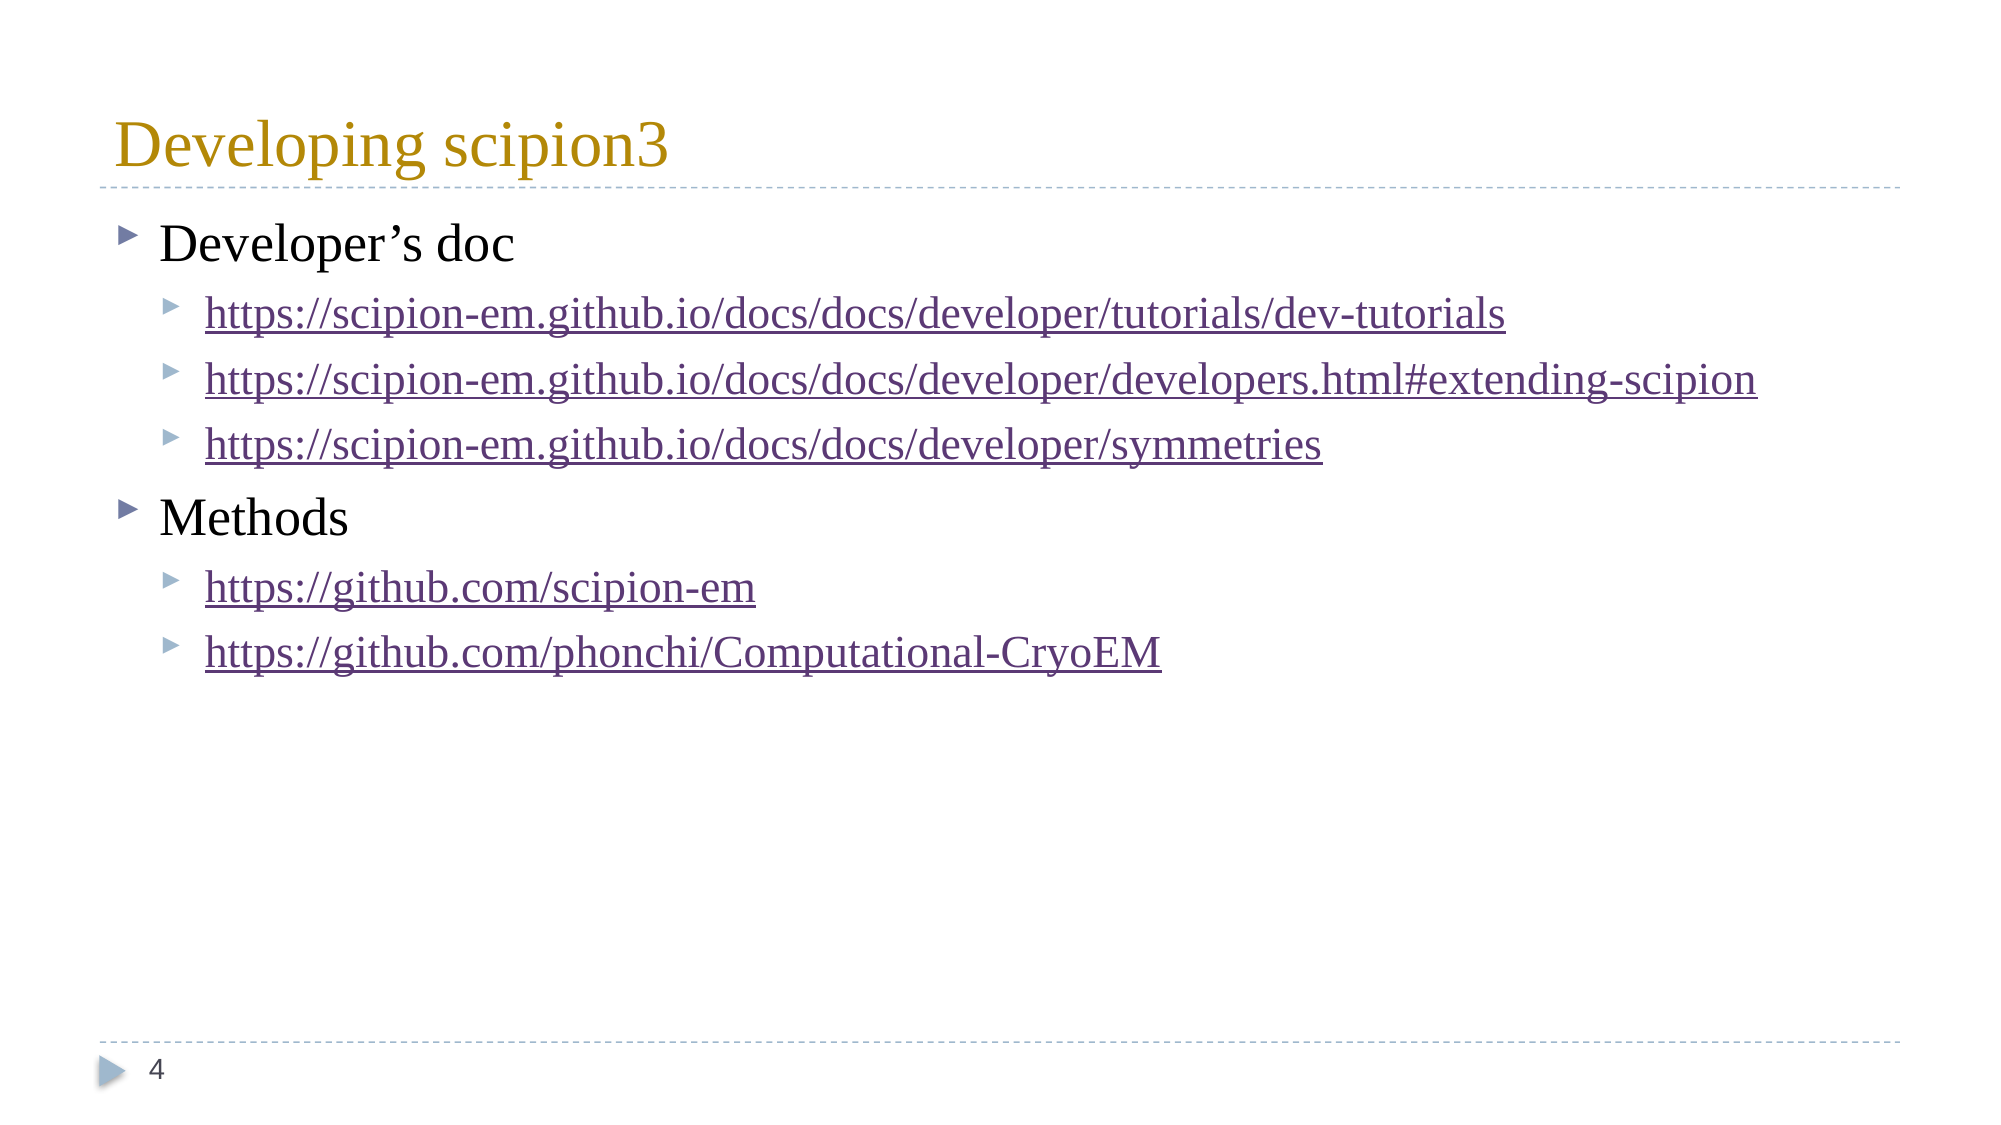

# Developing scipion3
Developer’s doc
https://scipion-em.github.io/docs/docs/developer/tutorials/dev-tutorials
https://scipion-em.github.io/docs/docs/developer/developers.html#extending-scipion
https://scipion-em.github.io/docs/docs/developer/symmetries
Methods
https://github.com/scipion-em
https://github.com/phonchi/Computational-CryoEM

4